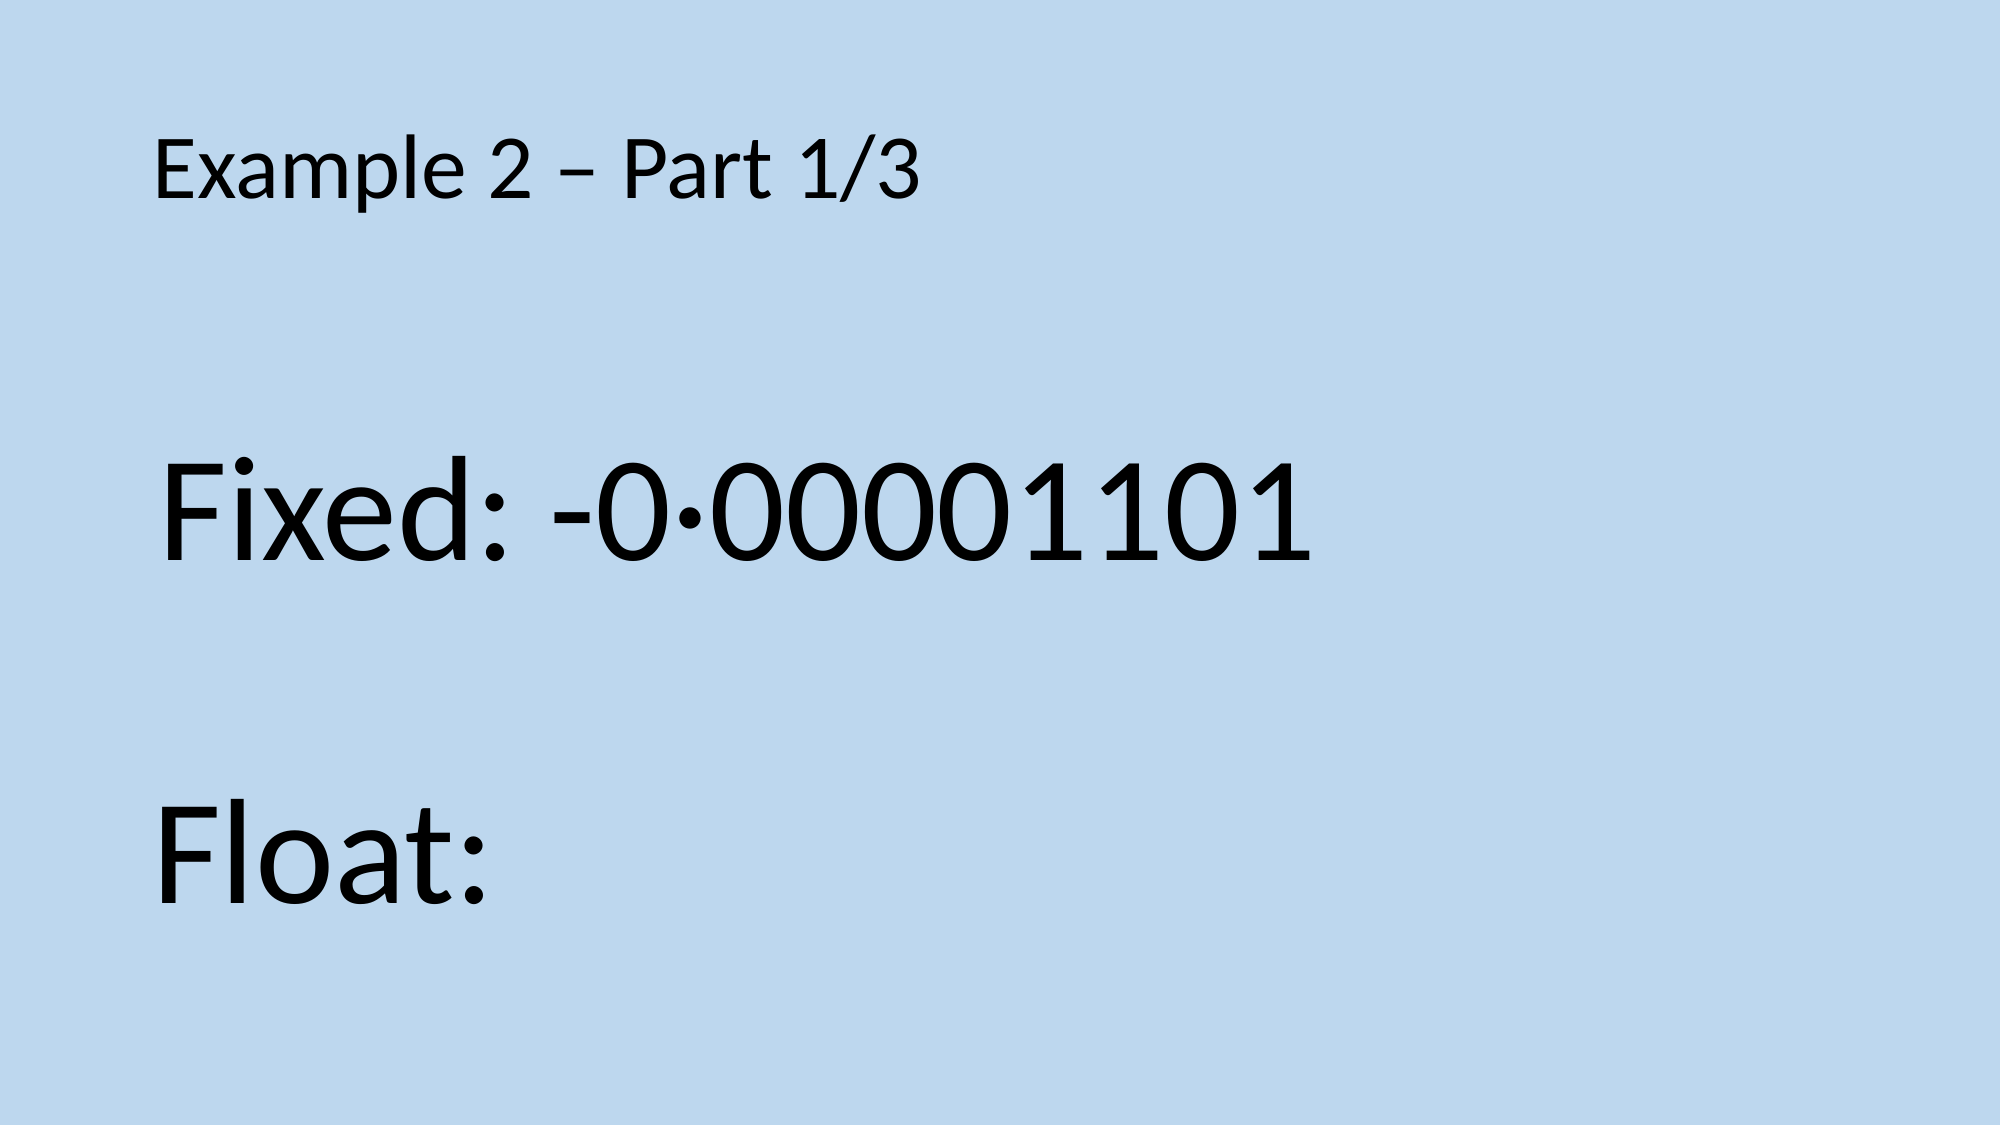

# Example 2 – Part 1/3
Fixed: -0·00001101
Float: